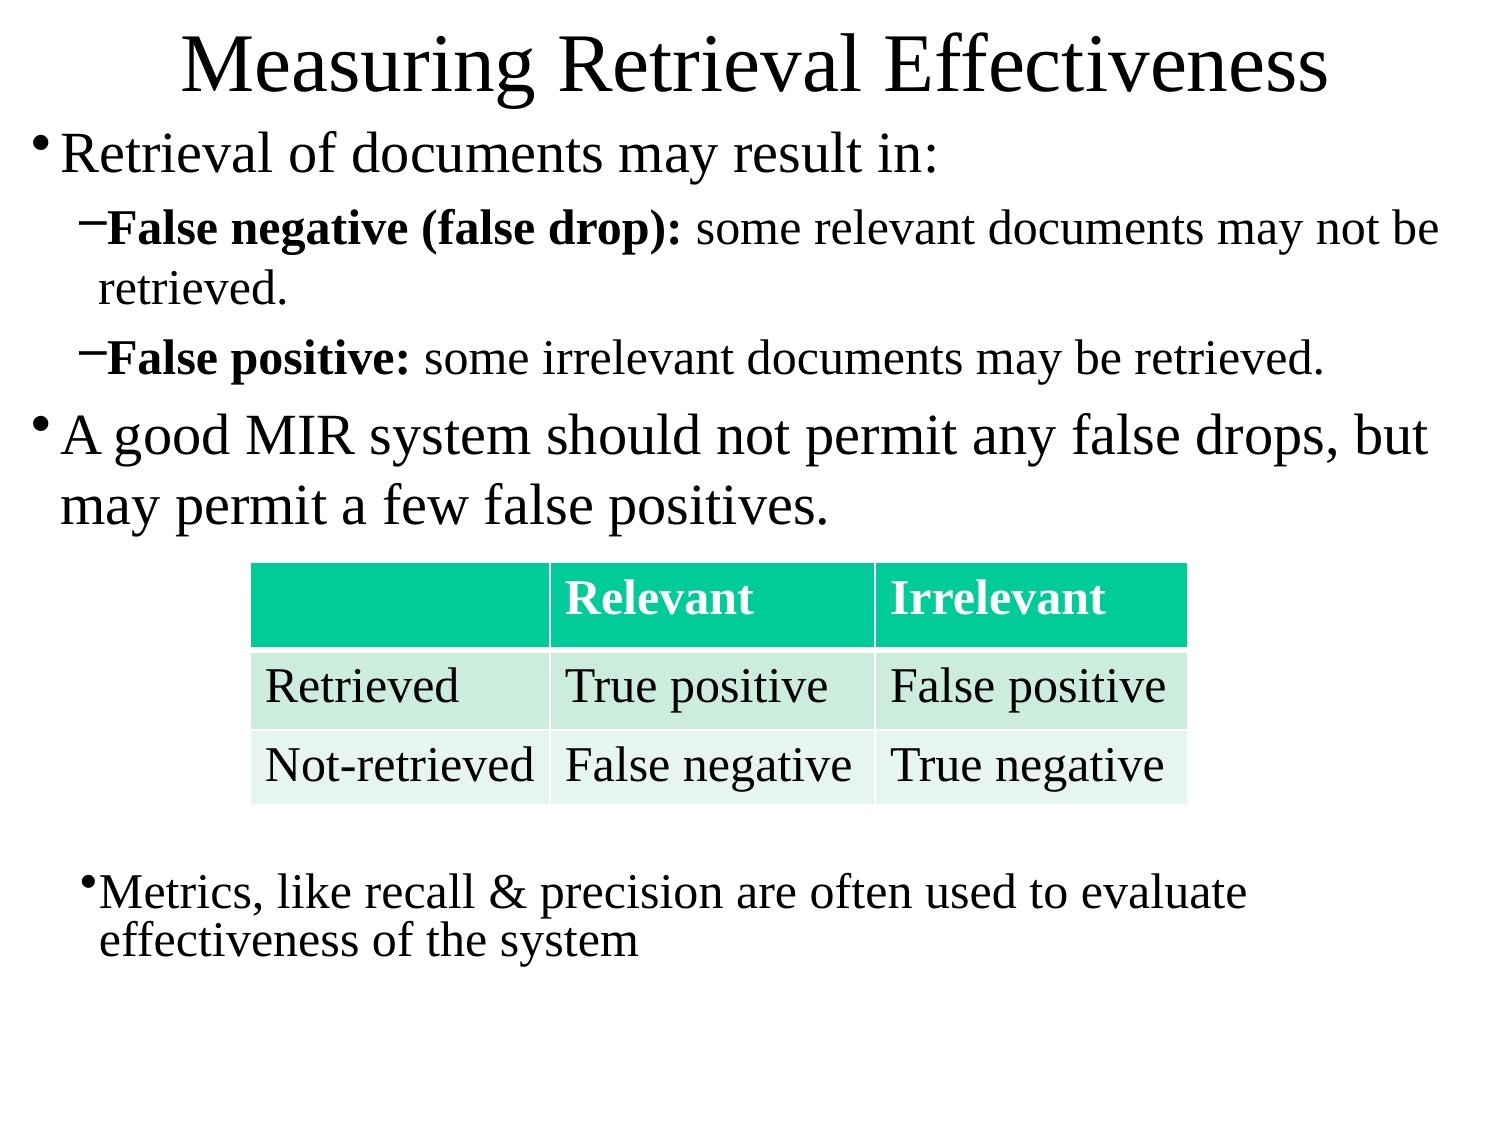

# Measuring Retrieval Effectiveness
Retrieval of documents may result in:
False negative (false drop): some relevant documents may not be retrieved.
False positive: some irrelevant documents may be retrieved.
A good MIR system should not permit any false drops, but may permit a few false positives.
|  | Relevant | Irrelevant |
| --- | --- | --- |
| Retrieved | True positive | False positive |
| Not-retrieved | False negative | True negative |
Metrics, like recall & precision are often used to evaluate effectiveness of the system
145